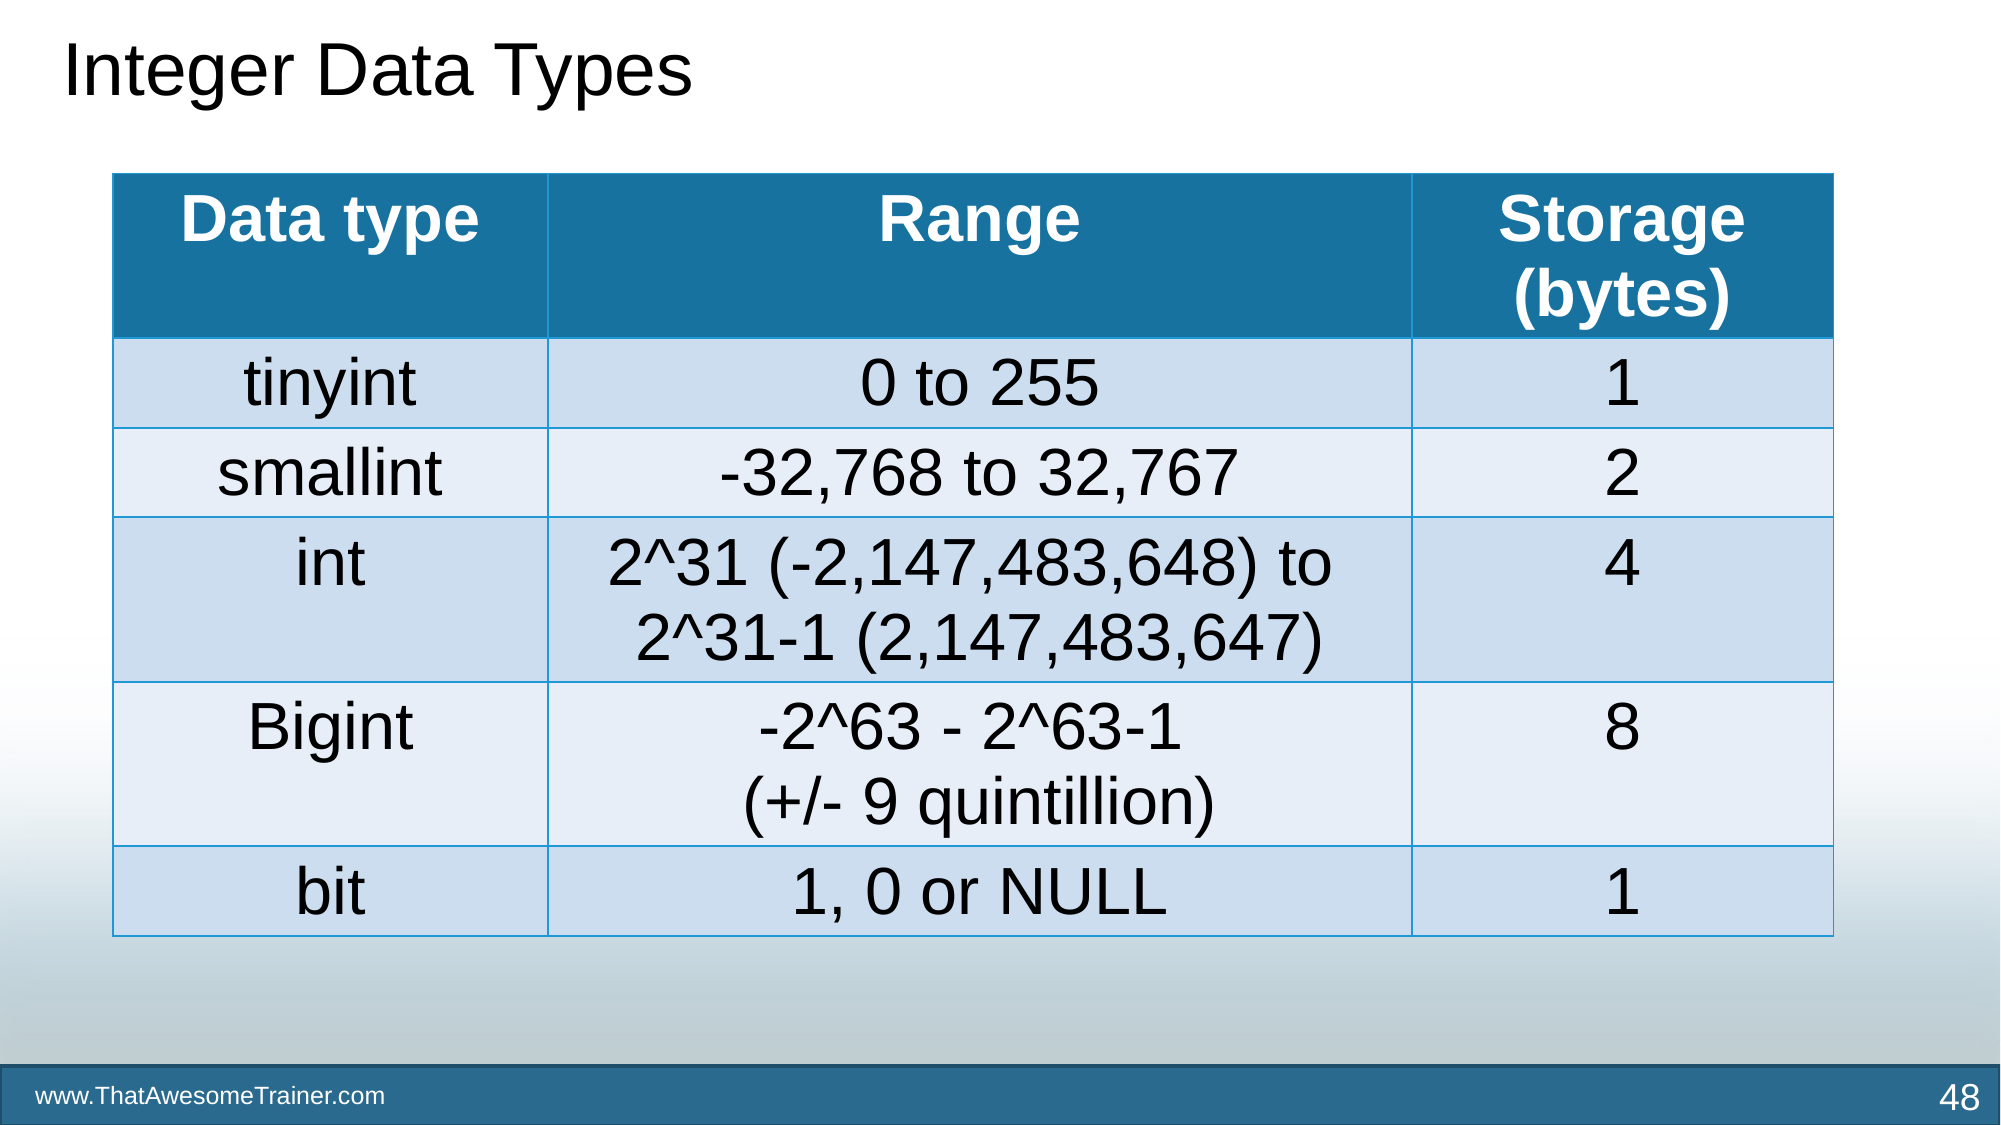

Integer Data Types

| Data type | Range | Storage (bytes) |
| --- | --- | --- |
| tinyint | 0 to 255 | 1 |
| smallint | -32,768 to 32,767 | 2 |
| int | 2^31 (-2,147,483,648) to 2^31-1 (2,147,483,647) | 4 |
| Bigint | -2^63 - 2^63-1 (+/- 9 quintillion) | 8 |
| bit | 1, 0 or NULL | 1 |